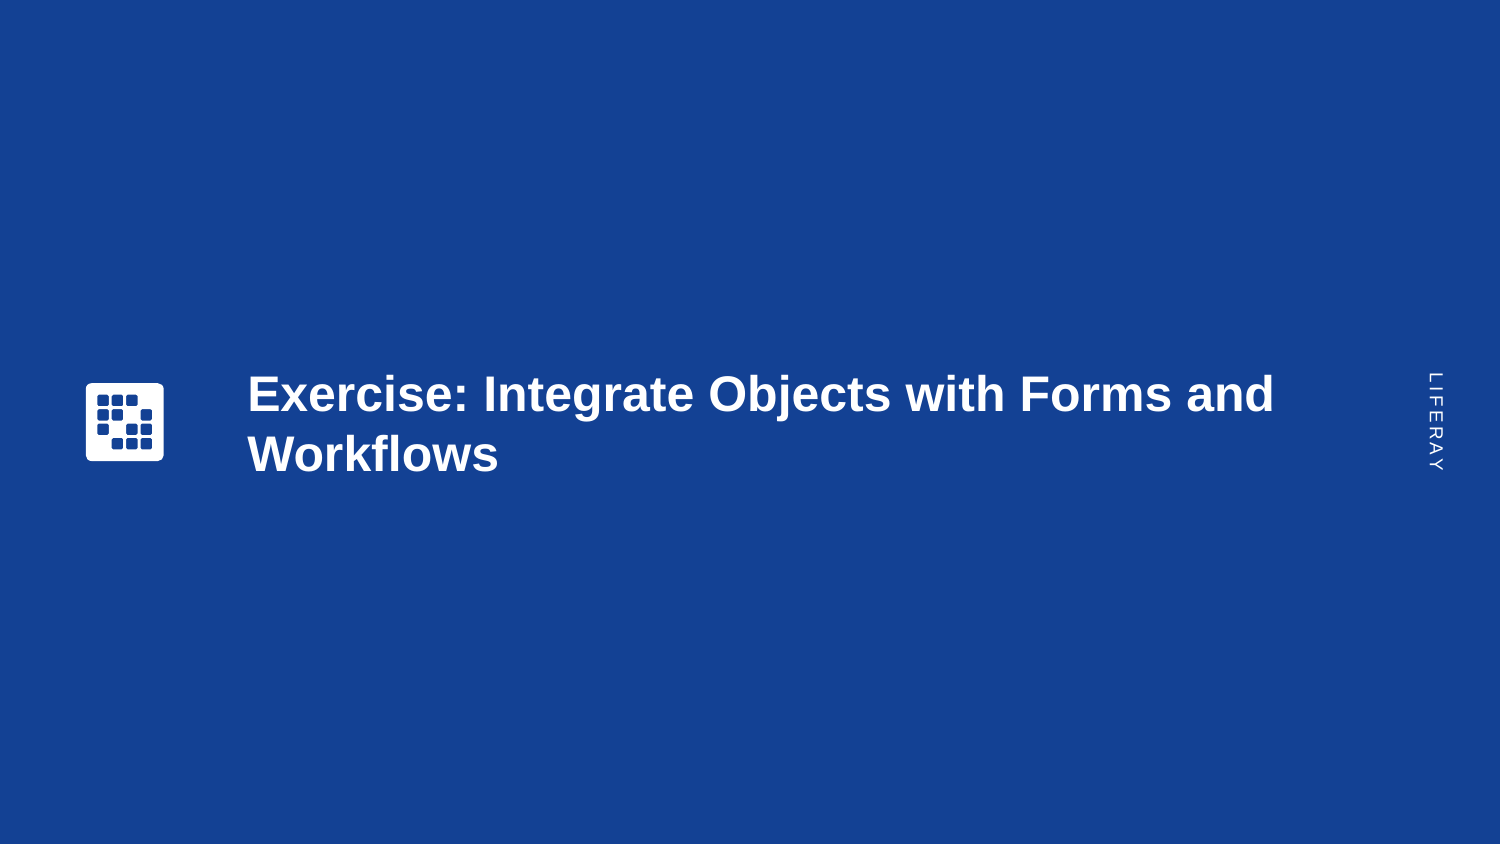

# Exercise: Integrate Objects with Forms and Workflows